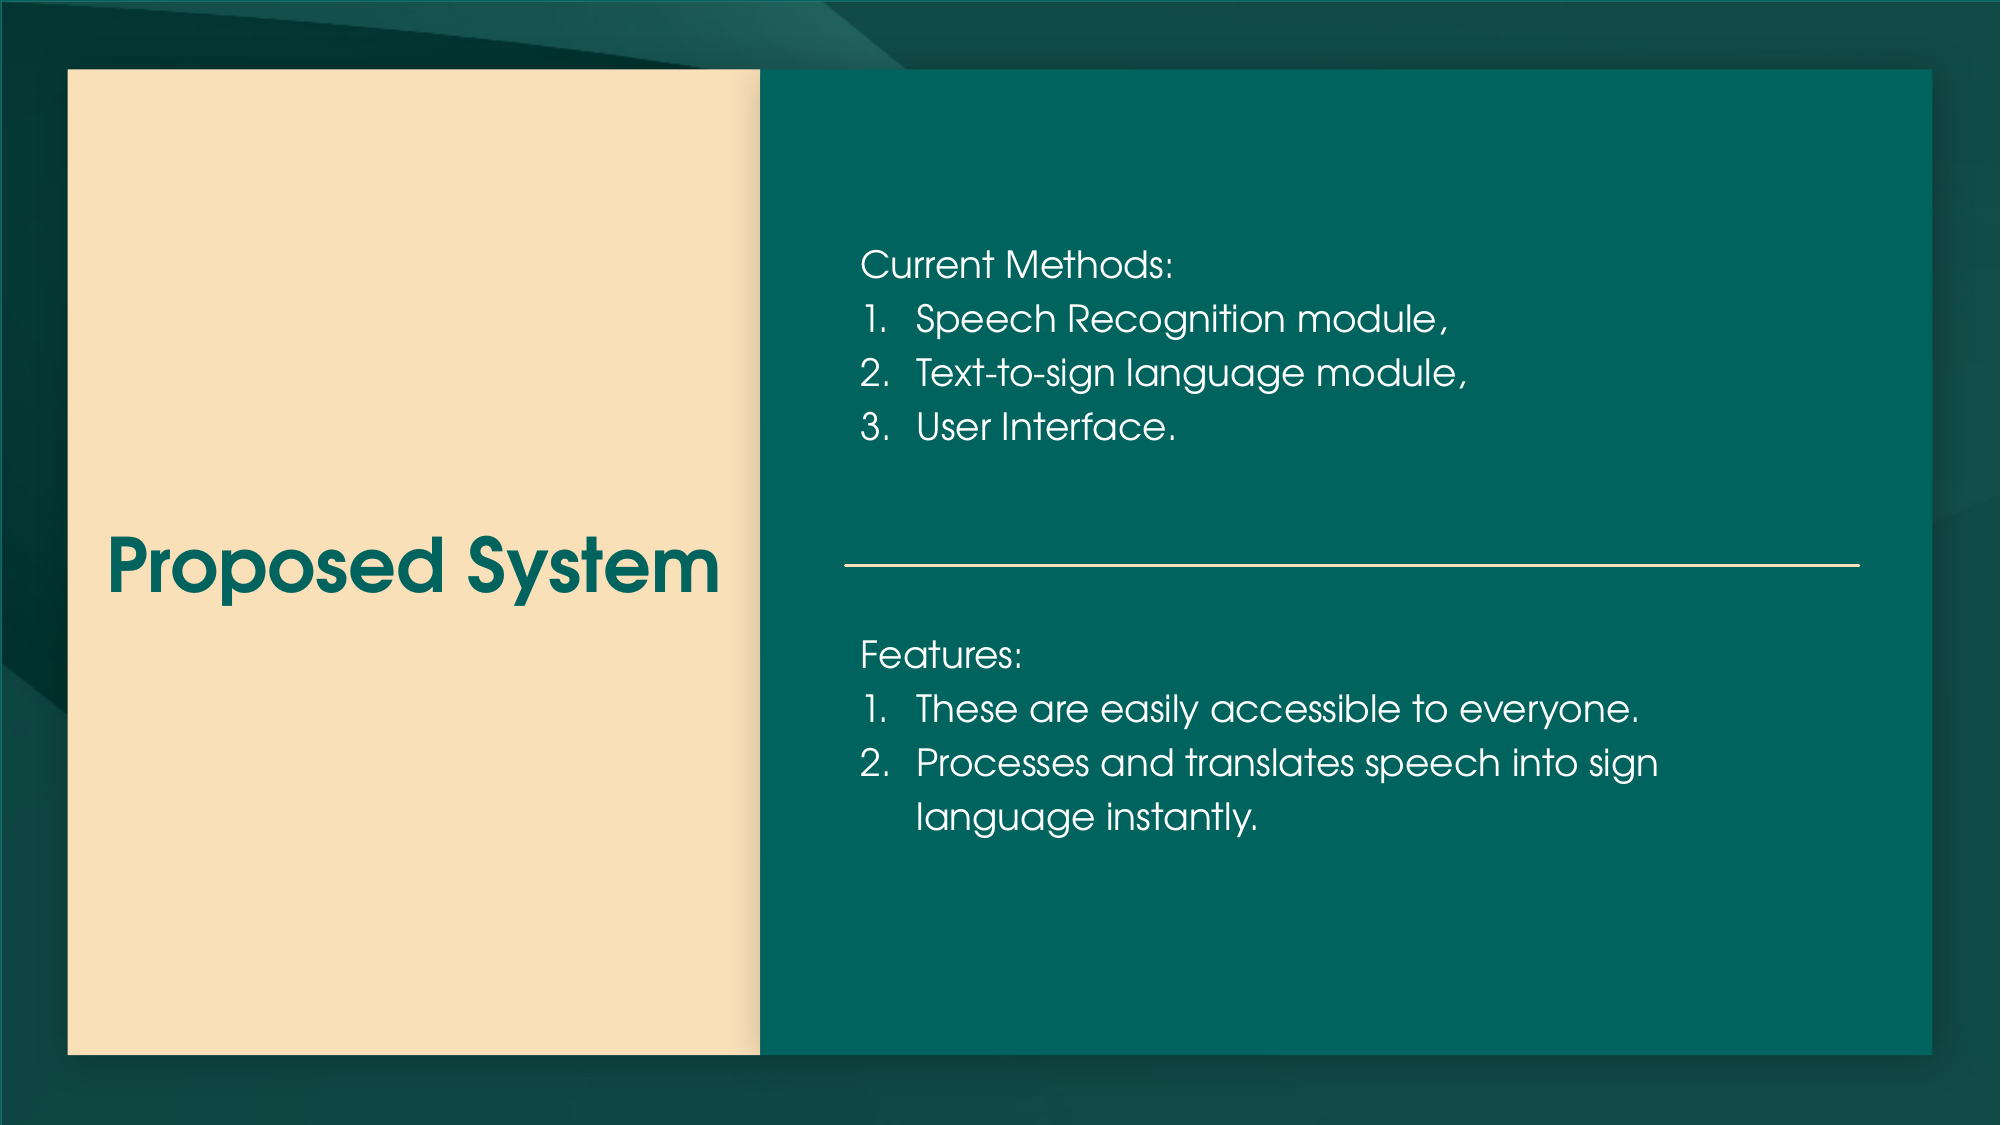

# Proposed System
Current Methods:
Speech Recognition module,
Text-to-sign language module,
User Interface.
Features:
These are easily accessible to everyone.
Processes and translates speech into sign language instantly.